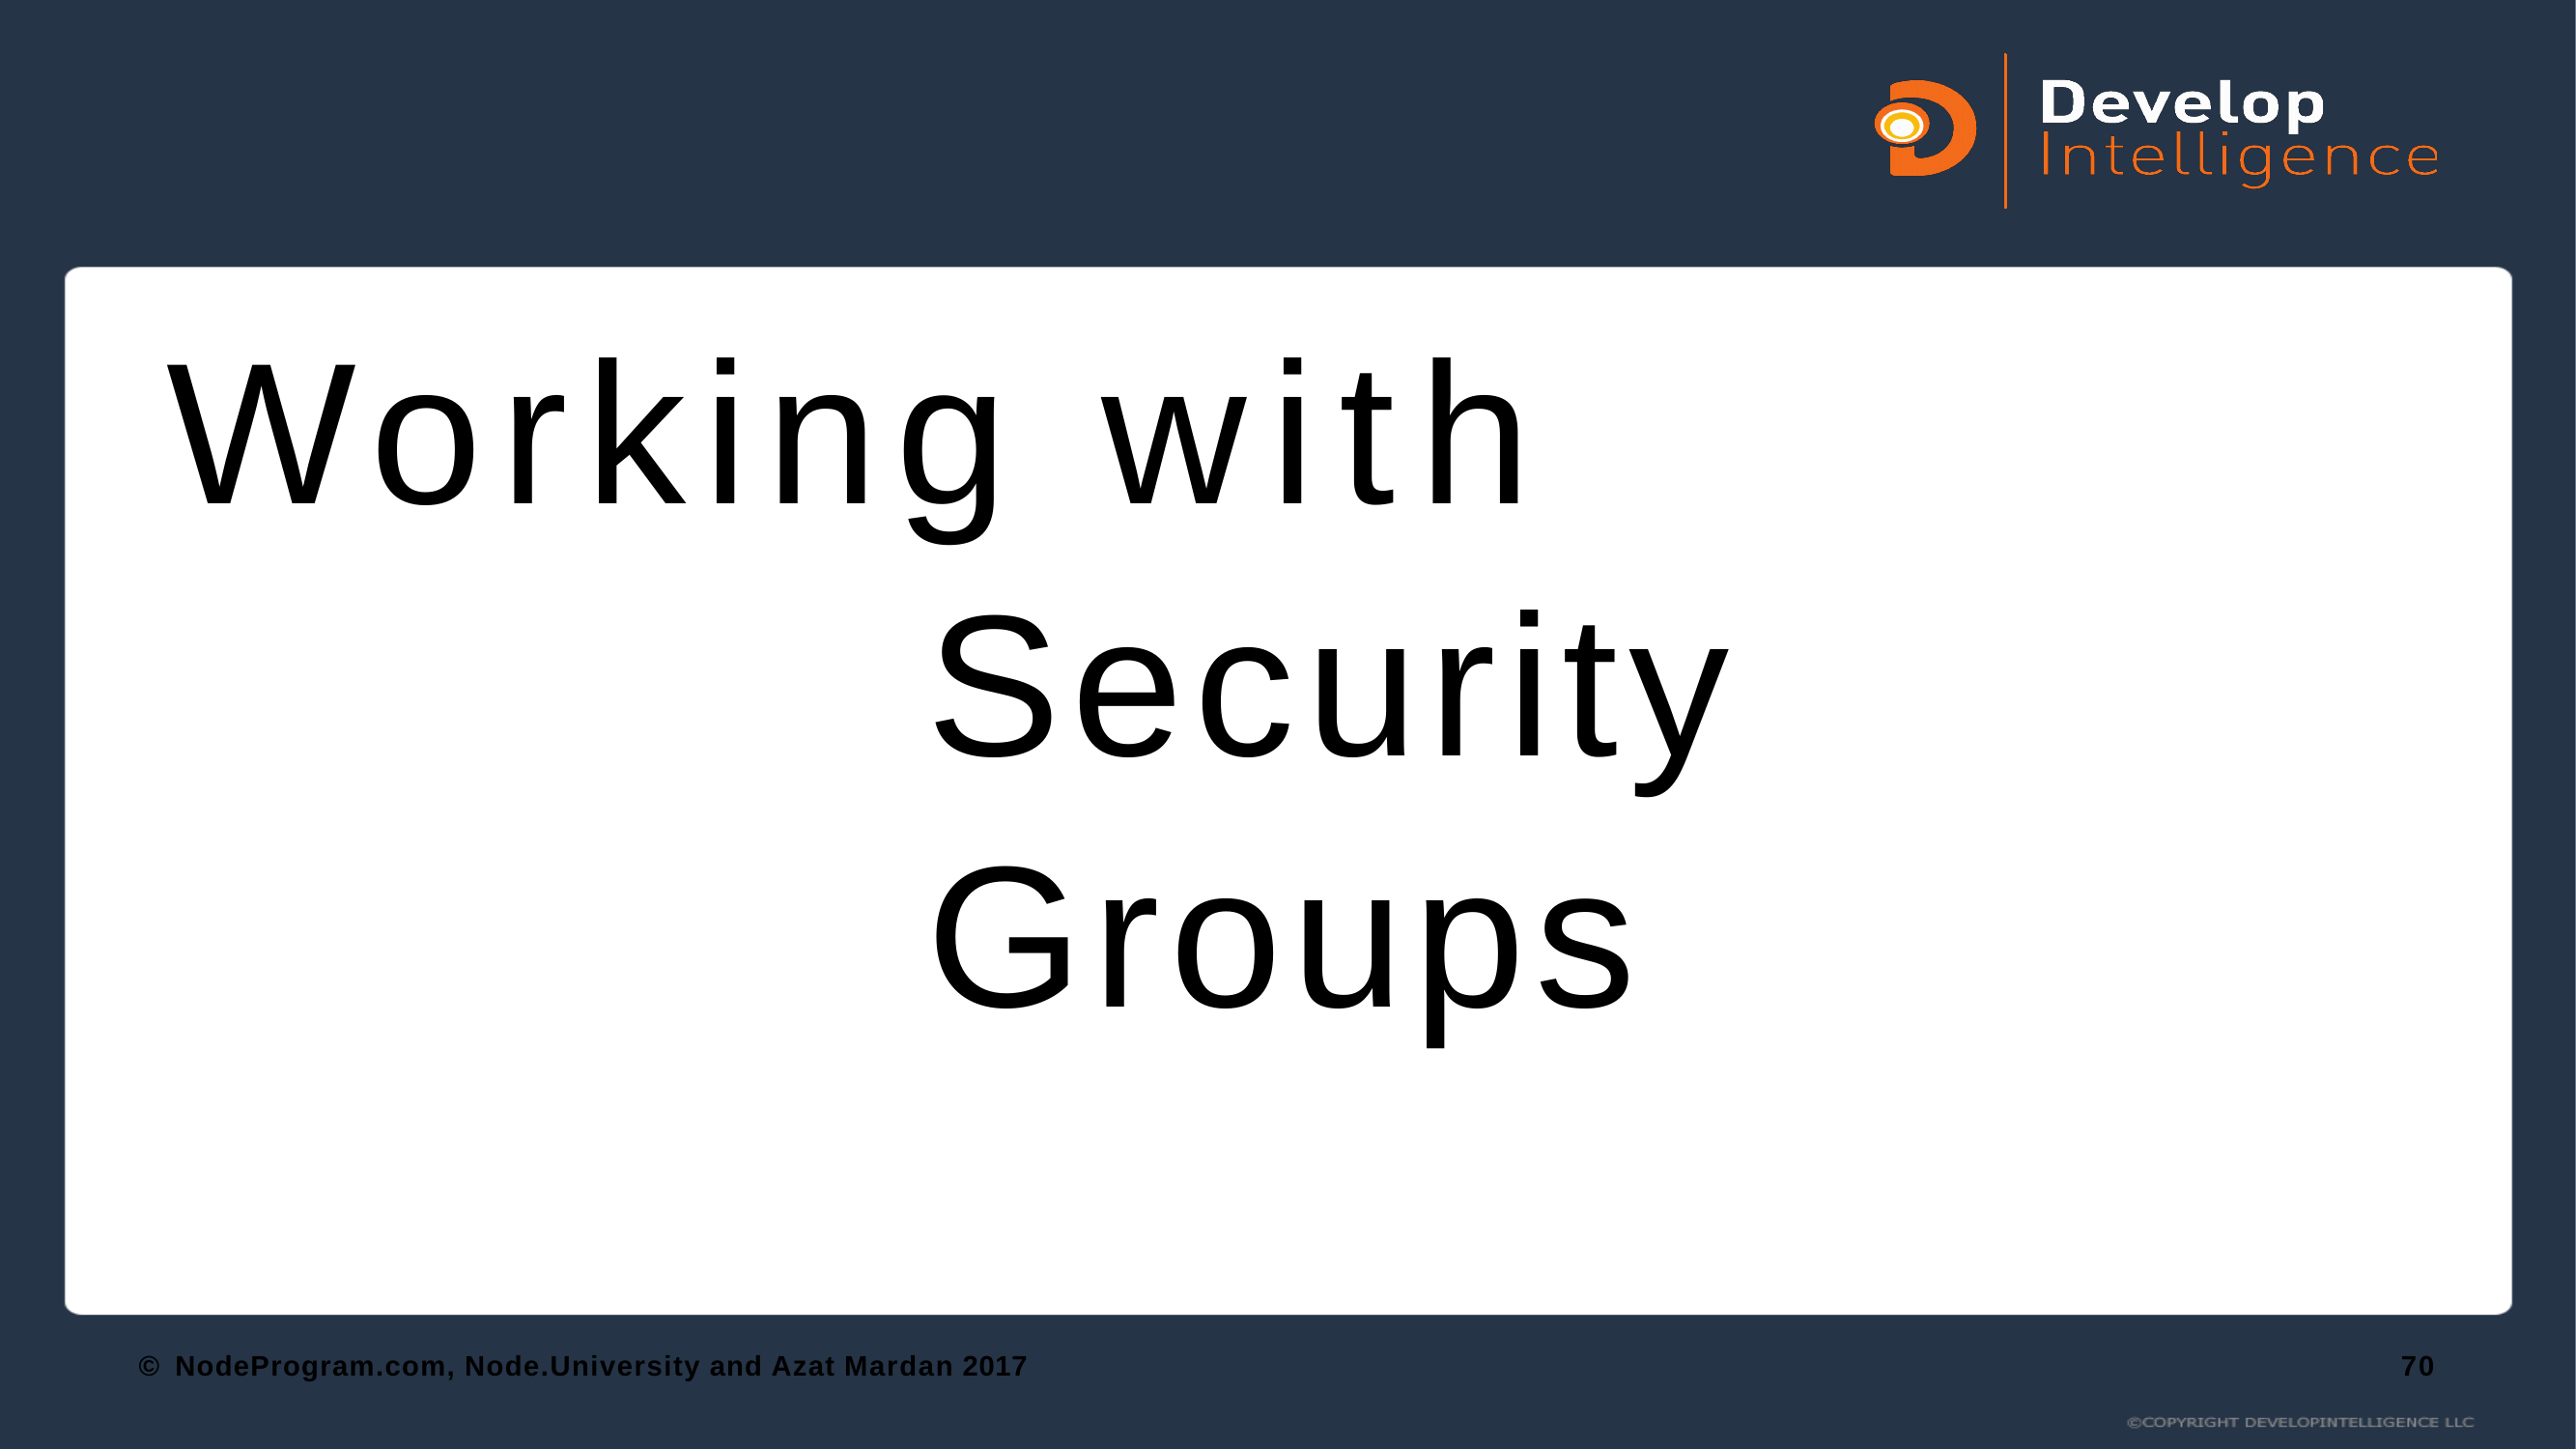

# Working with Security  Groups
© NodeProgram.com, Node.University and Azat Mardan 2017
70